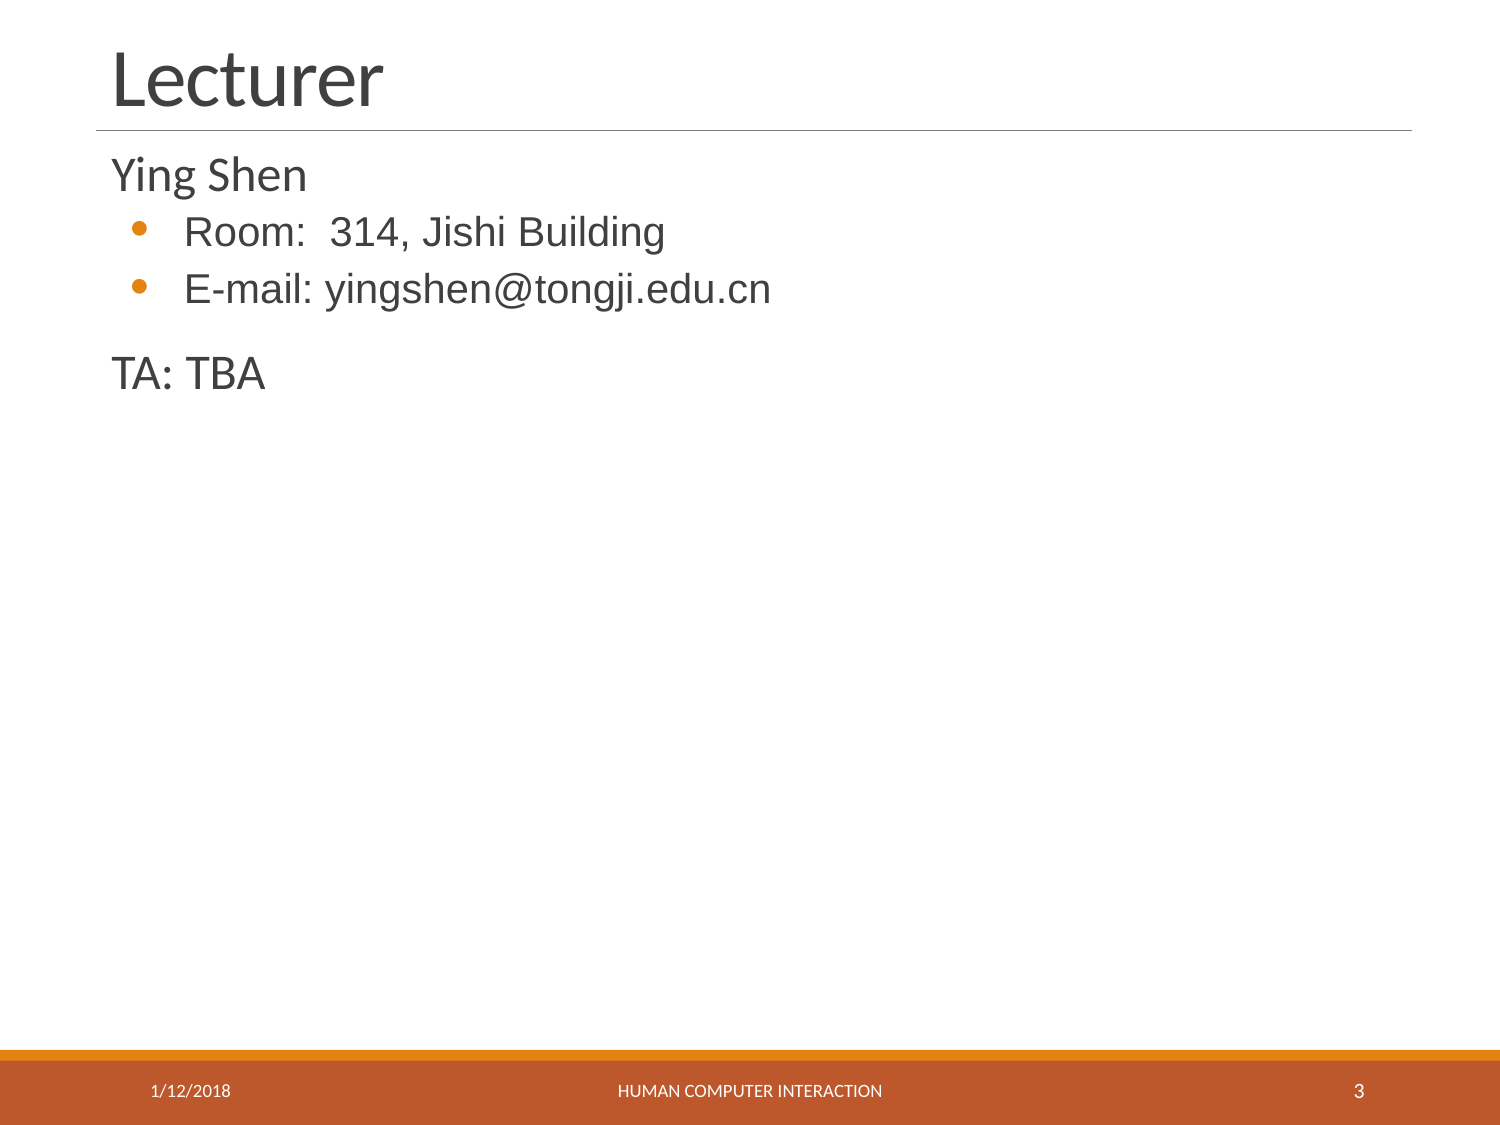

# Lecturer
Ying Shen
Room:  314, Jishi Building
E-mail: yingshen@tongji.edu.cn
TA: TBA
1/12/2018
Human Computer Interaction
3